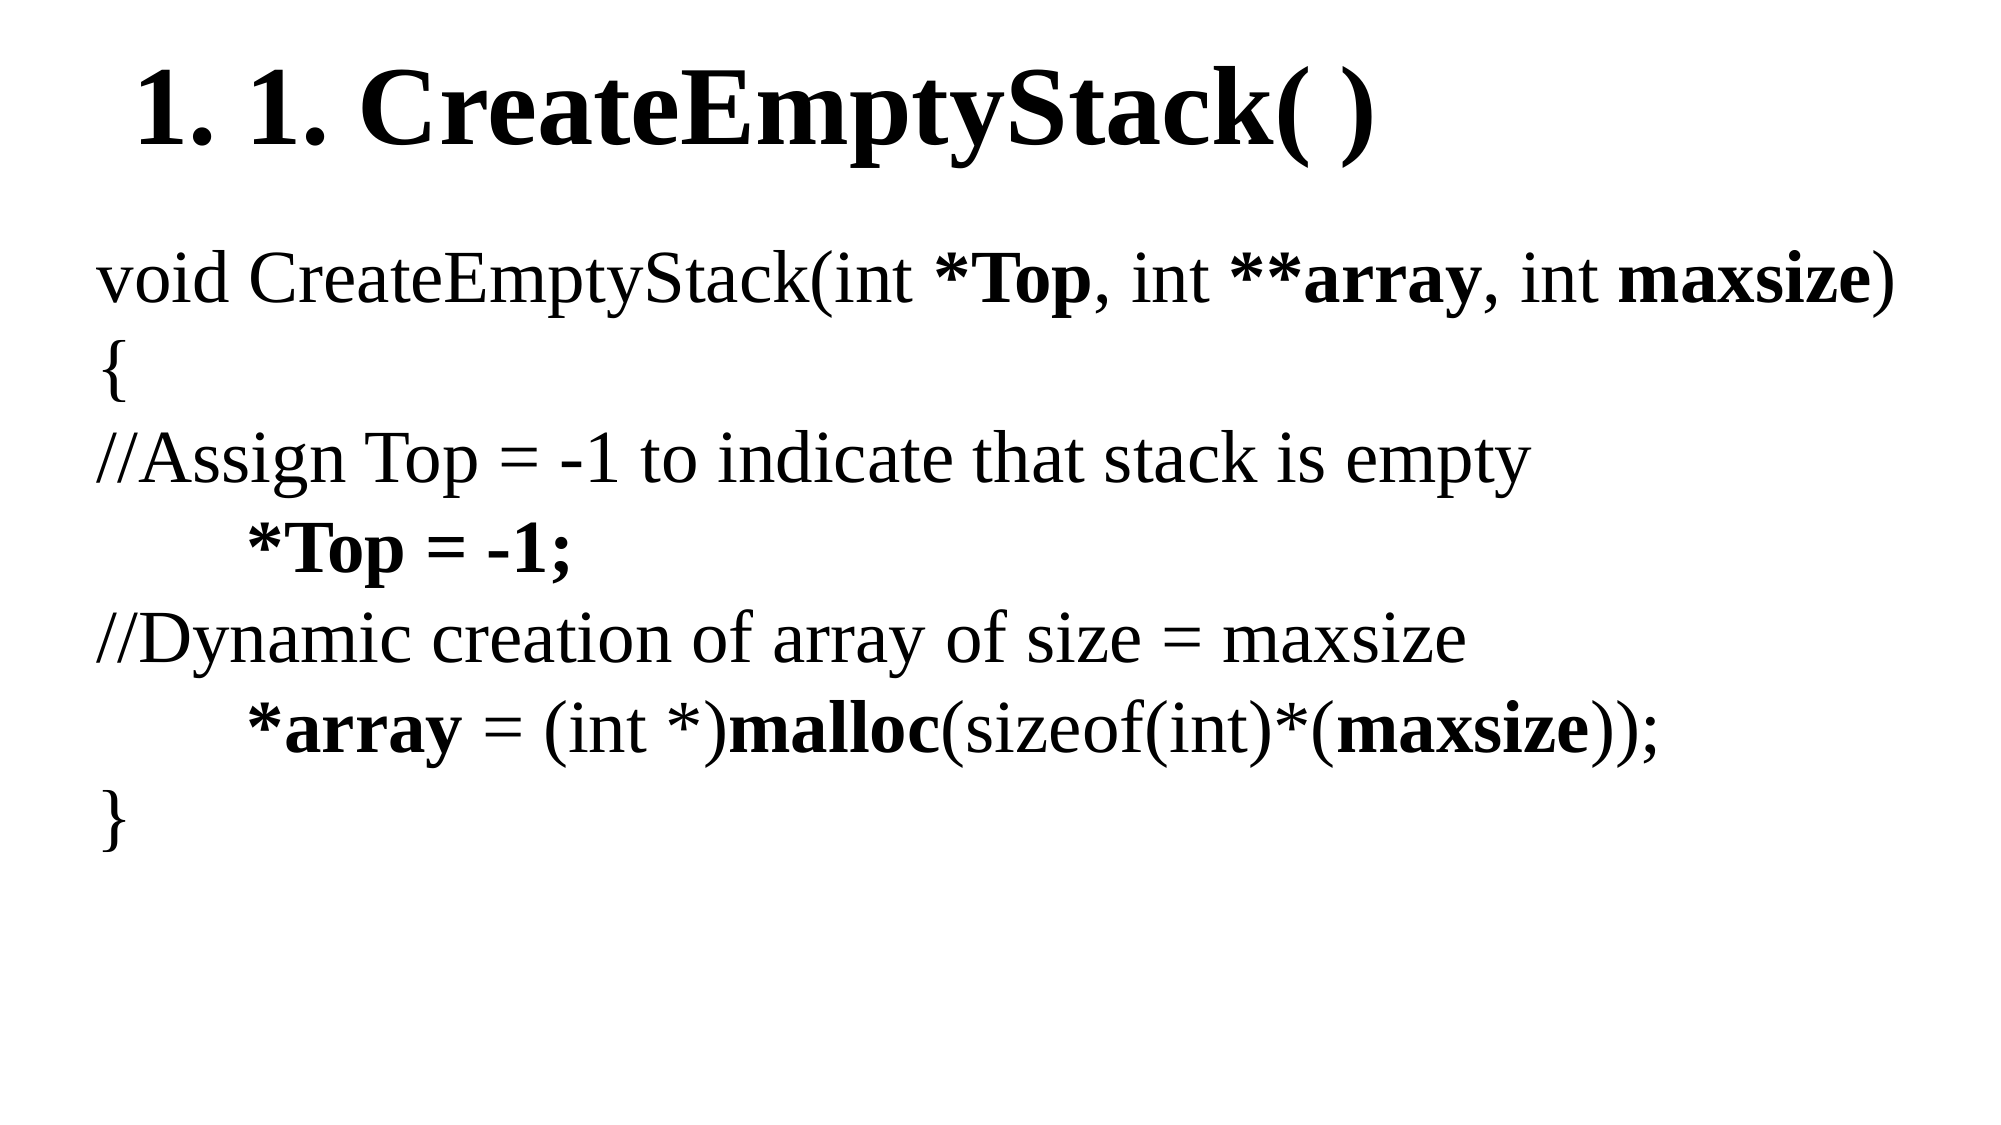

1. 1. CreateEmptyStack( )
void CreateEmptyStack(int *Top, int **array, int maxsize)
{
//Assign Top = -1 to indicate that stack is empty
	*Top = -1;
//Dynamic creation of array of size = maxsize
	*array = (int *)malloc(sizeof(int)*(maxsize));
}